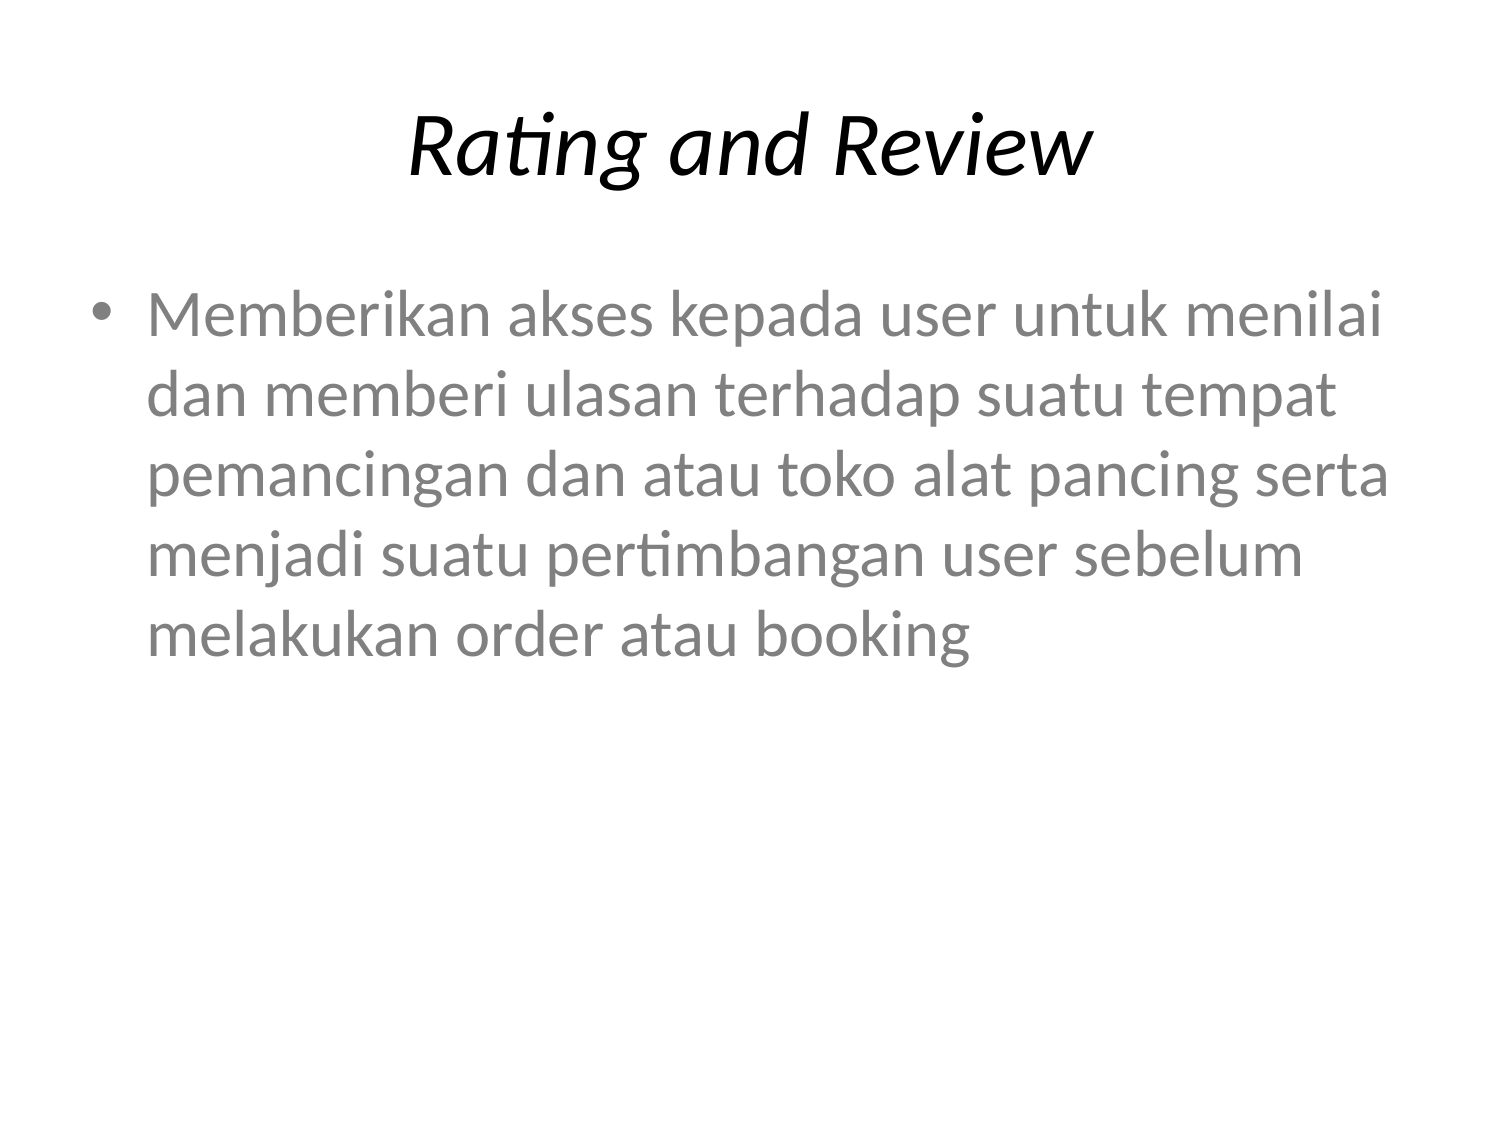

# Rating and Review
Memberikan akses kepada user untuk menilai dan memberi ulasan terhadap suatu tempat pemancingan dan atau toko alat pancing serta menjadi suatu pertimbangan user sebelum melakukan order atau booking